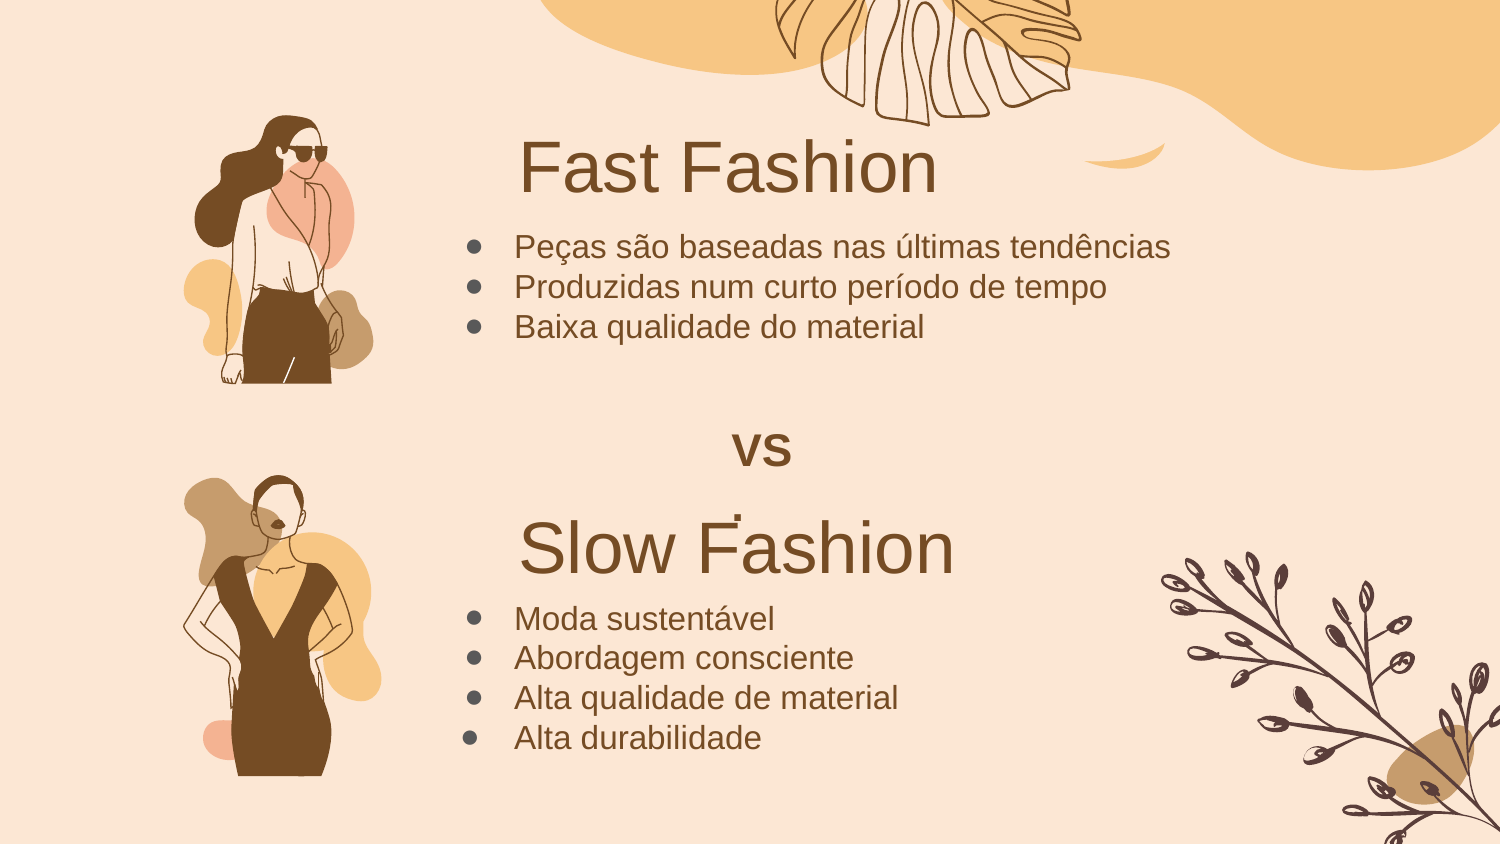

# Fast Fashion
Peças são baseadas nas últimas tendências
Produzidas num curto período de tempo
Baixa qualidade do material

VS.

Slow Fashion

Moda sustentável
Abordagem consciente
Alta qualidade de material
Alta durabilidade